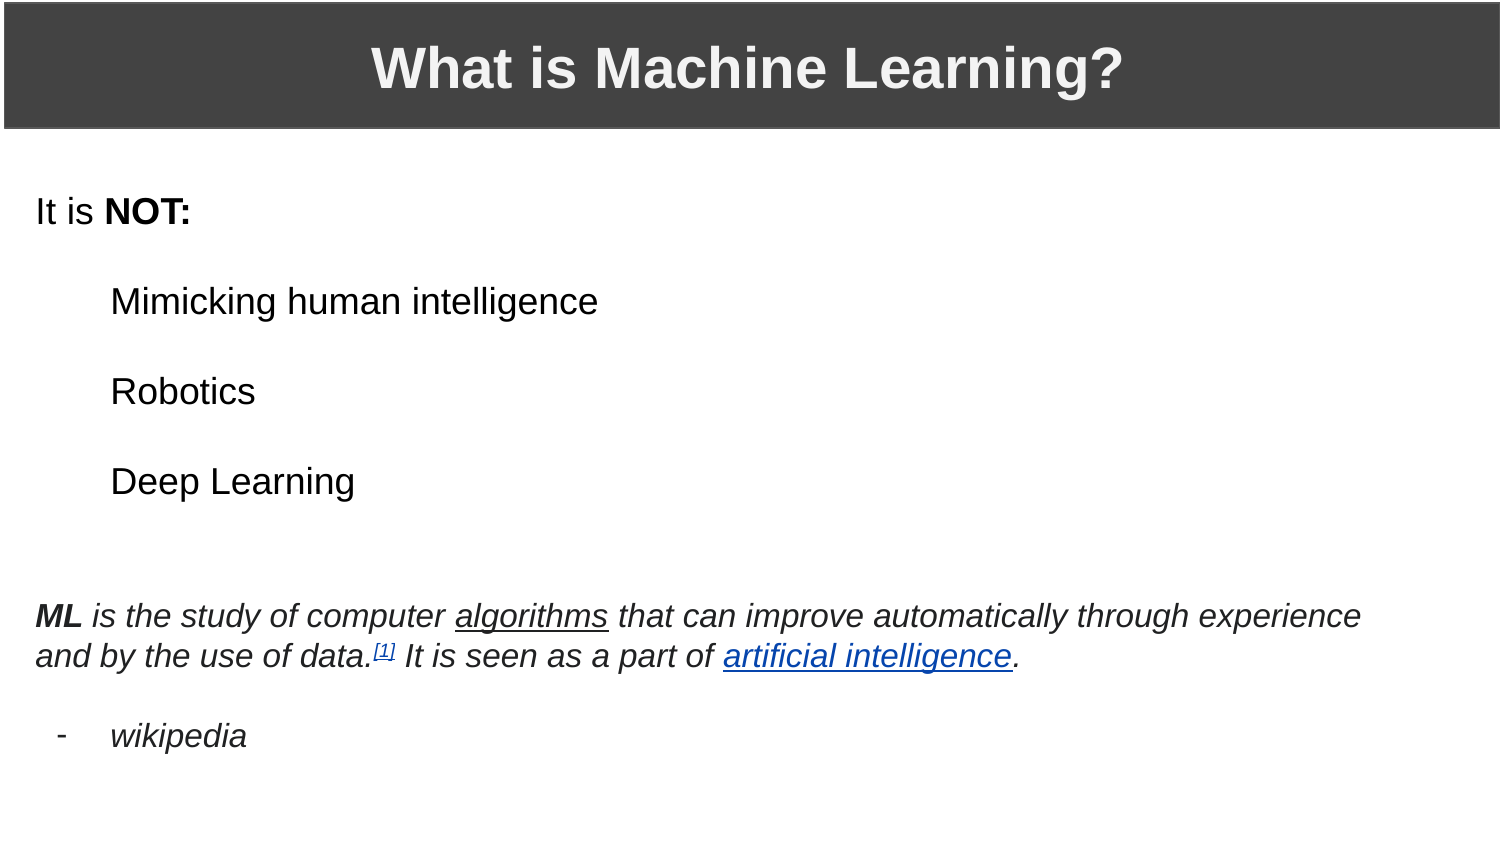

What is Machine Learning?
It is NOT:

Mimicking human intelligence

Robotics

Deep Learning

ML is the study of computer algorithms that can improve automatically through experience and by the use of data.[1] It is seen as a part of artificial intelligence.

wikipedia